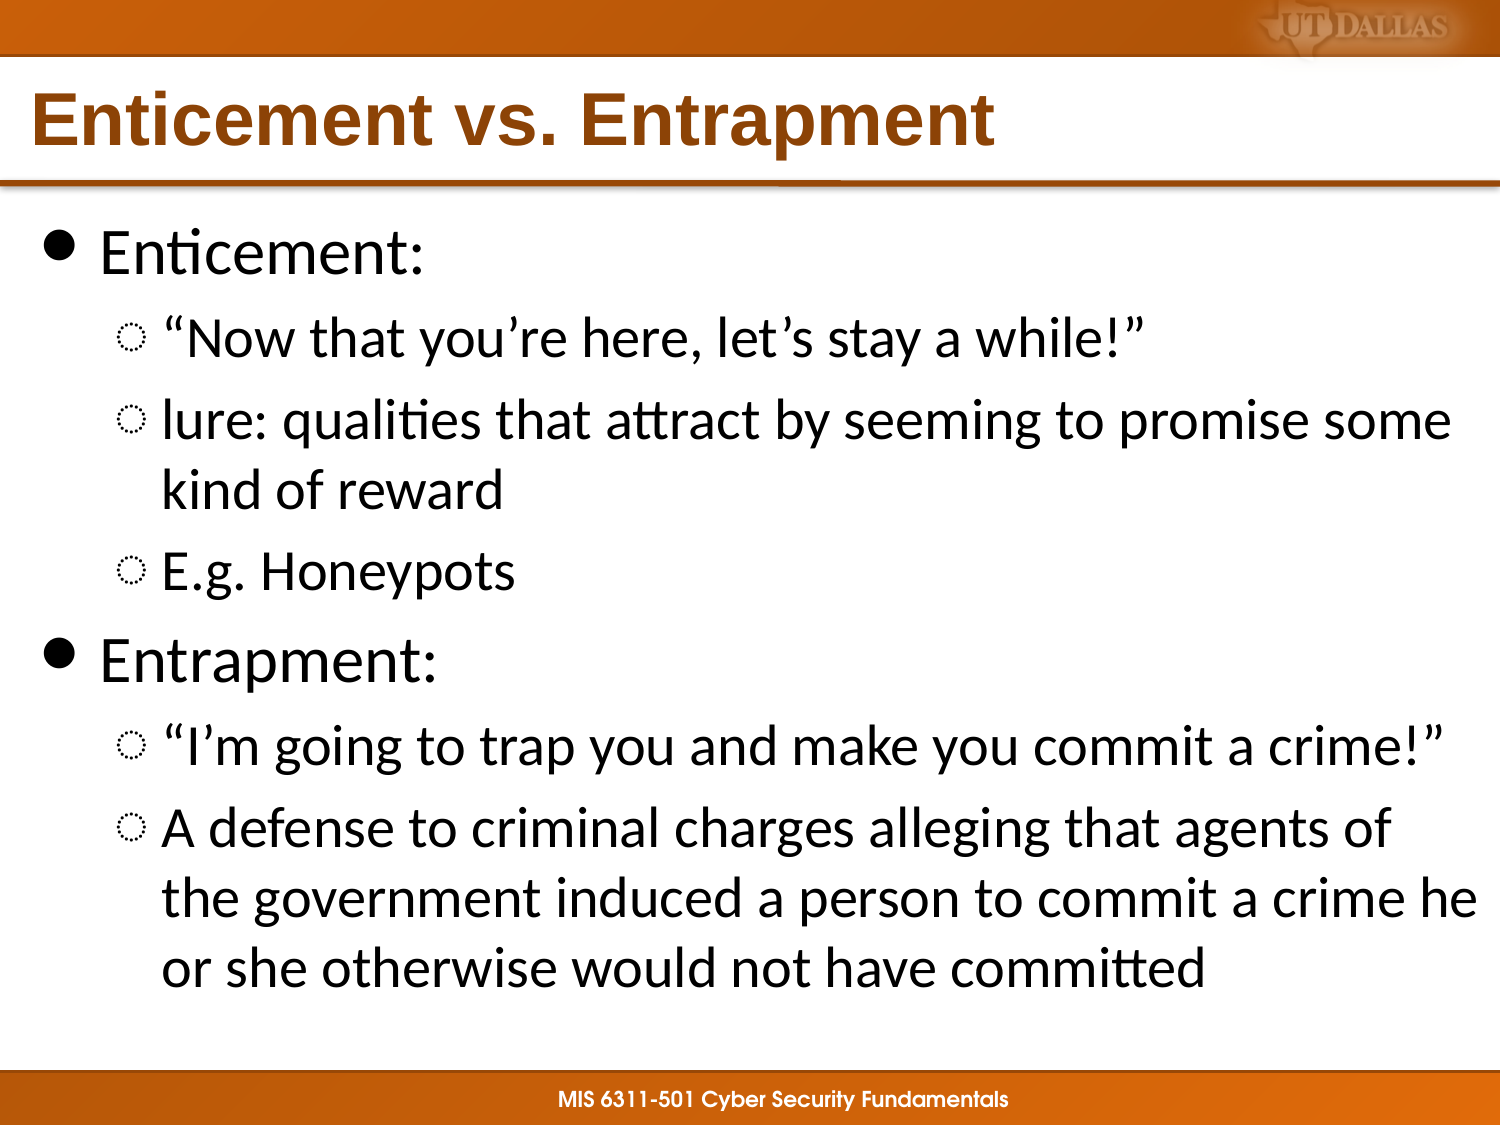

# Enticement vs. Entrapment
Enticement:
“Now that you’re here, let’s stay a while!”
lure: qualities that attract by seeming to promise some kind of reward
E.g. Honeypots
Entrapment:
“I’m going to trap you and make you commit a crime!”
A defense to criminal charges alleging that agents of the government induced a person to commit a crime he or she otherwise would not have committed